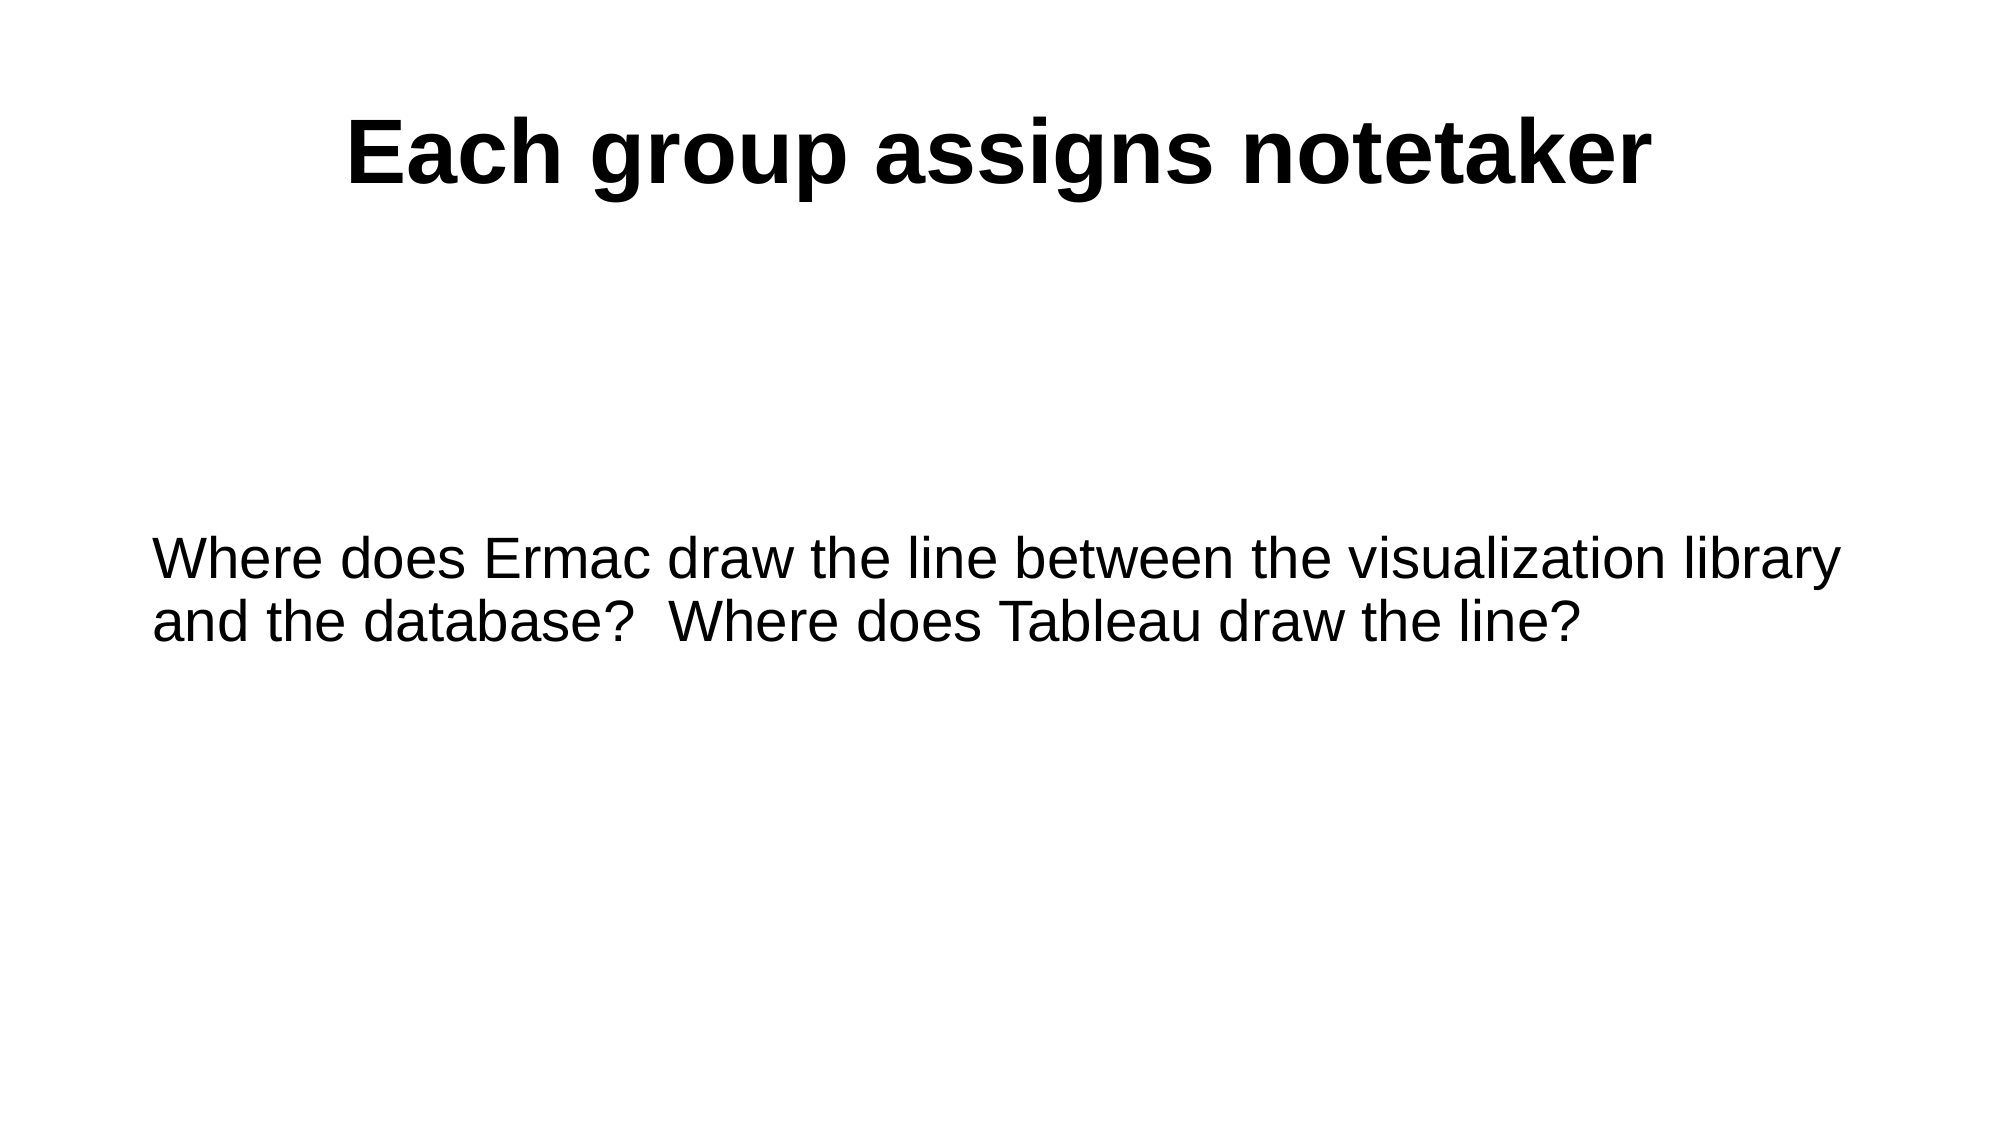

# Each group assigns notetaker

Where does Ermac draw the line between the visualization library and the database?  Where does Tableau draw the line?